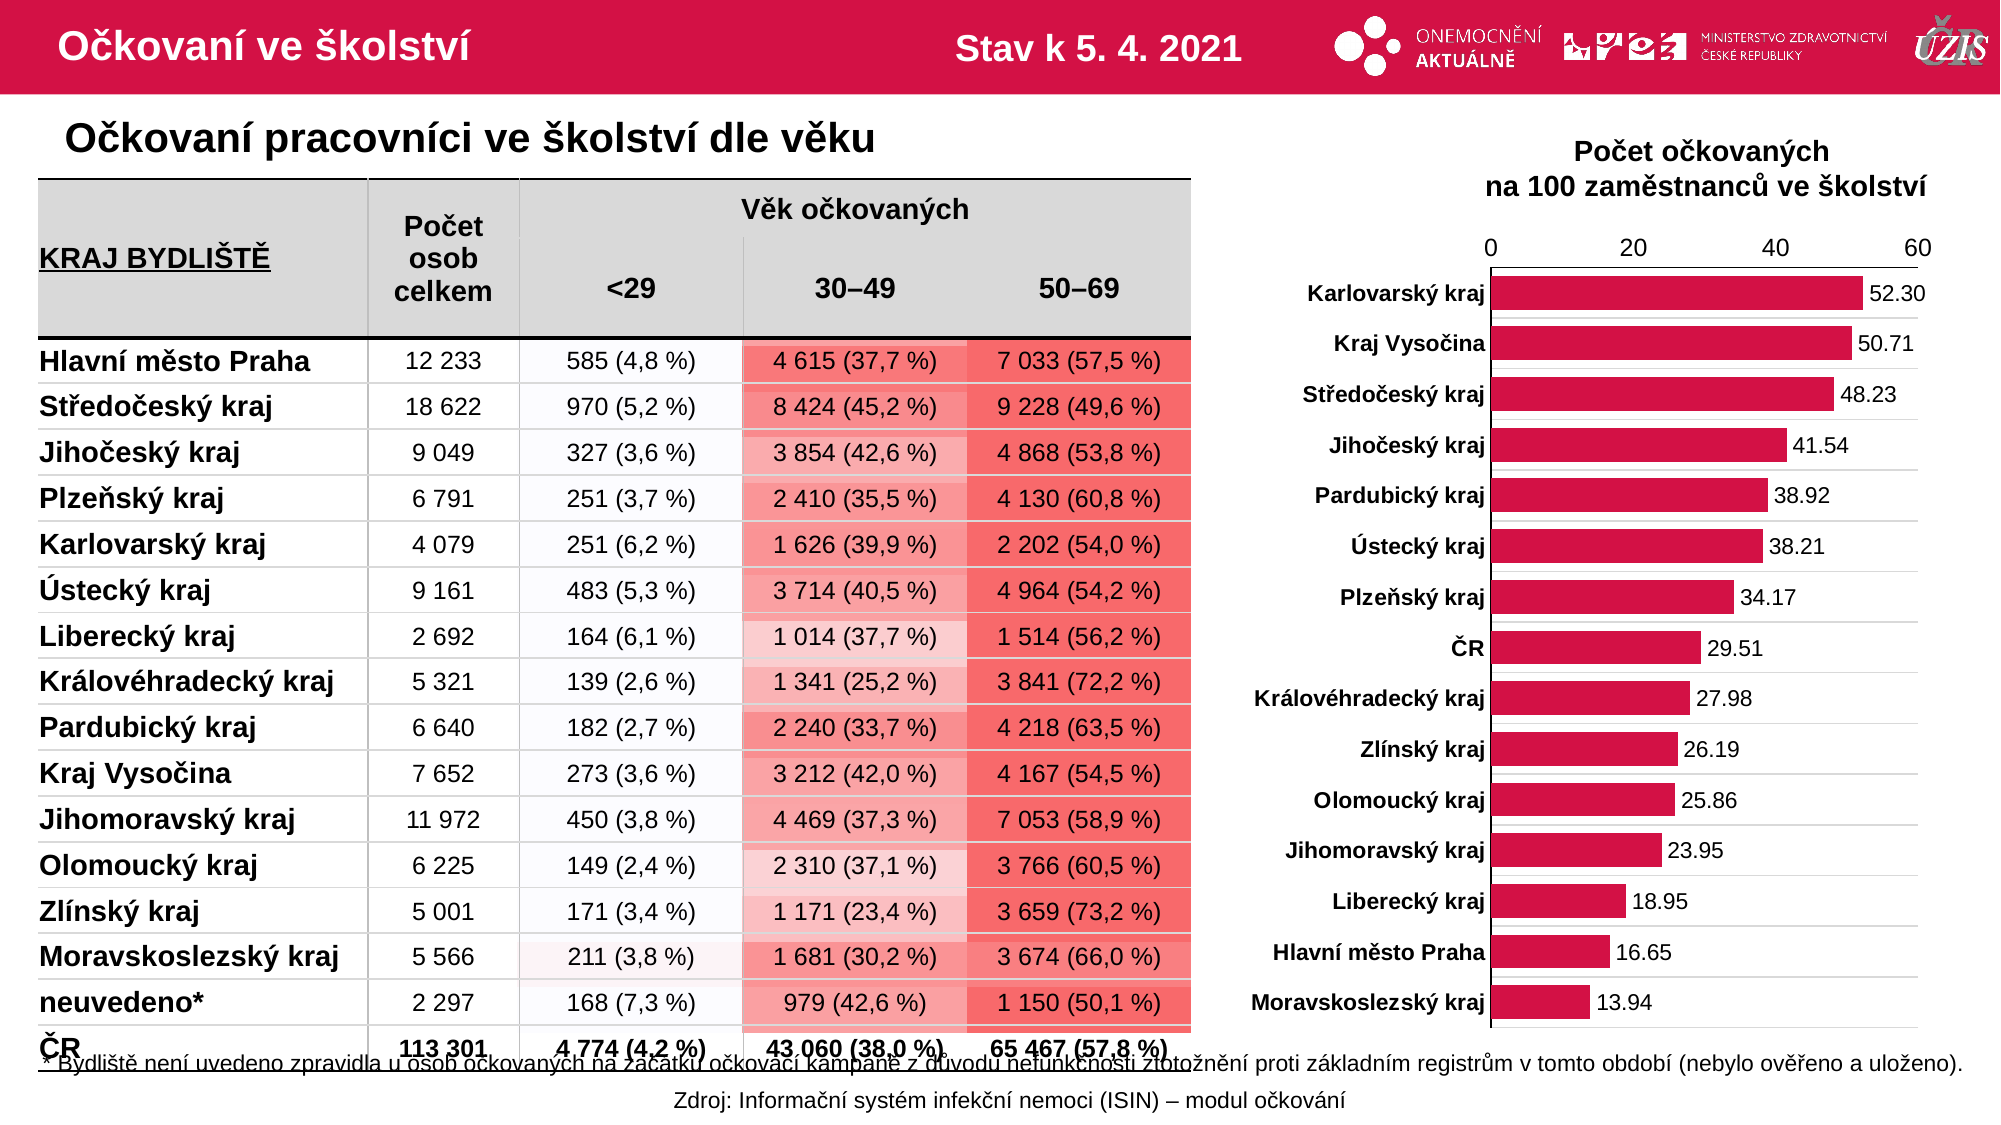

# Očkovaní ve školství
Stav k 5. 4. 2021
Očkovaní pracovníci ve školství dle věku
Počet očkovaných
na 100 zaměstnanců ve školství
| KRAJ BYDLIŠTĚ | Počet osob celkem | Věk očkovaných |  |  |
| --- | --- | --- | --- | --- |
|  |  | <29 | 30–49 | 50–69 |
| Hlavní město Praha | 12 233 | 585 (4,8 %) | 4 615 (37,7 %) | 7 033 (57,5 %) |
| Středočeský kraj | 18 622 | 970 (5,2 %) | 8 424 (45,2 %) | 9 228 (49,6 %) |
| Jihočeský kraj | 9 049 | 327 (3,6 %) | 3 854 (42,6 %) | 4 868 (53,8 %) |
| Plzeňský kraj | 6 791 | 251 (3,7 %) | 2 410 (35,5 %) | 4 130 (60,8 %) |
| Karlovarský kraj | 4 079 | 251 (6,2 %) | 1 626 (39,9 %) | 2 202 (54,0 %) |
| Ústecký kraj | 9 161 | 483 (5,3 %) | 3 714 (40,5 %) | 4 964 (54,2 %) |
| Liberecký kraj | 2 692 | 164 (6,1 %) | 1 014 (37,7 %) | 1 514 (56,2 %) |
| Královéhradecký kraj | 5 321 | 139 (2,6 %) | 1 341 (25,2 %) | 3 841 (72,2 %) |
| Pardubický kraj | 6 640 | 182 (2,7 %) | 2 240 (33,7 %) | 4 218 (63,5 %) |
| Kraj Vysočina | 7 652 | 273 (3,6 %) | 3 212 (42,0 %) | 4 167 (54,5 %) |
| Jihomoravský kraj | 11 972 | 450 (3,8 %) | 4 469 (37,3 %) | 7 053 (58,9 %) |
| Olomoucký kraj | 6 225 | 149 (2,4 %) | 2 310 (37,1 %) | 3 766 (60,5 %) |
| Zlínský kraj | 5 001 | 171 (3,4 %) | 1 171 (23,4 %) | 3 659 (73,2 %) |
| Moravskoslezský kraj | 5 566 | 211 (3,8 %) | 1 681 (30,2 %) | 3 674 (66,0 %) |
| neuvedeno\* | 2 297 | 168 (7,3 %) | 979 (42,6 %) | 1 150 (50,1 %) |
| ČR | 113 301 | 4 774 (4,2 %) | 43 060 (38,0 %) | 65 467 (57,8 %) |

### Chart

| Category | na 100 osob |
|---|---|
| Karlovarský kraj | 52.3046367 |
| Kraj Vysočina | 50.7097634 |
| Středočeský kraj | 48.234956 |
| Jihočeský kraj | 41.5409419 |
| Pardubický kraj | 38.9208525 |
| Ústecký kraj | 38.2084722 |
| Plzeňský kraj | 34.1702069 |
| ČR | 29.5066408 |
| Královéhradecký kraj | 27.9776906 |
| Zlínský kraj | 26.187955 |
| Olomoucký kraj | 25.8589536 |
| Jihomoravský kraj | 23.9457609 |
| Liberecký kraj | 18.9511916 |
| Hlavní město Praha | 16.6503297 |
| Moravskoslezský kraj | 13.9372577 |
|  |  |  |
| --- | --- | --- |
|  |  |  |
|  |  |  |
|  |  |  |
|  |  |  |
|  |  |  |
|  |  |  |
|  |  |  |
|  |  |  |
|  |  |  |
|  |  |  |
|  |  |  |
|  |  |  |
|  |  |  |
|  |  |  |
|  |  |  |
* Bydliště není uvedeno zpravidla u osob očkovaných na začátku očkovací kampaně z důvodu nefunkčnosti ztotožnění proti základním registrům v tomto období (nebylo ověřeno a uloženo).
Zdroj: Informační systém infekční nemoci (ISIN) – modul očkování